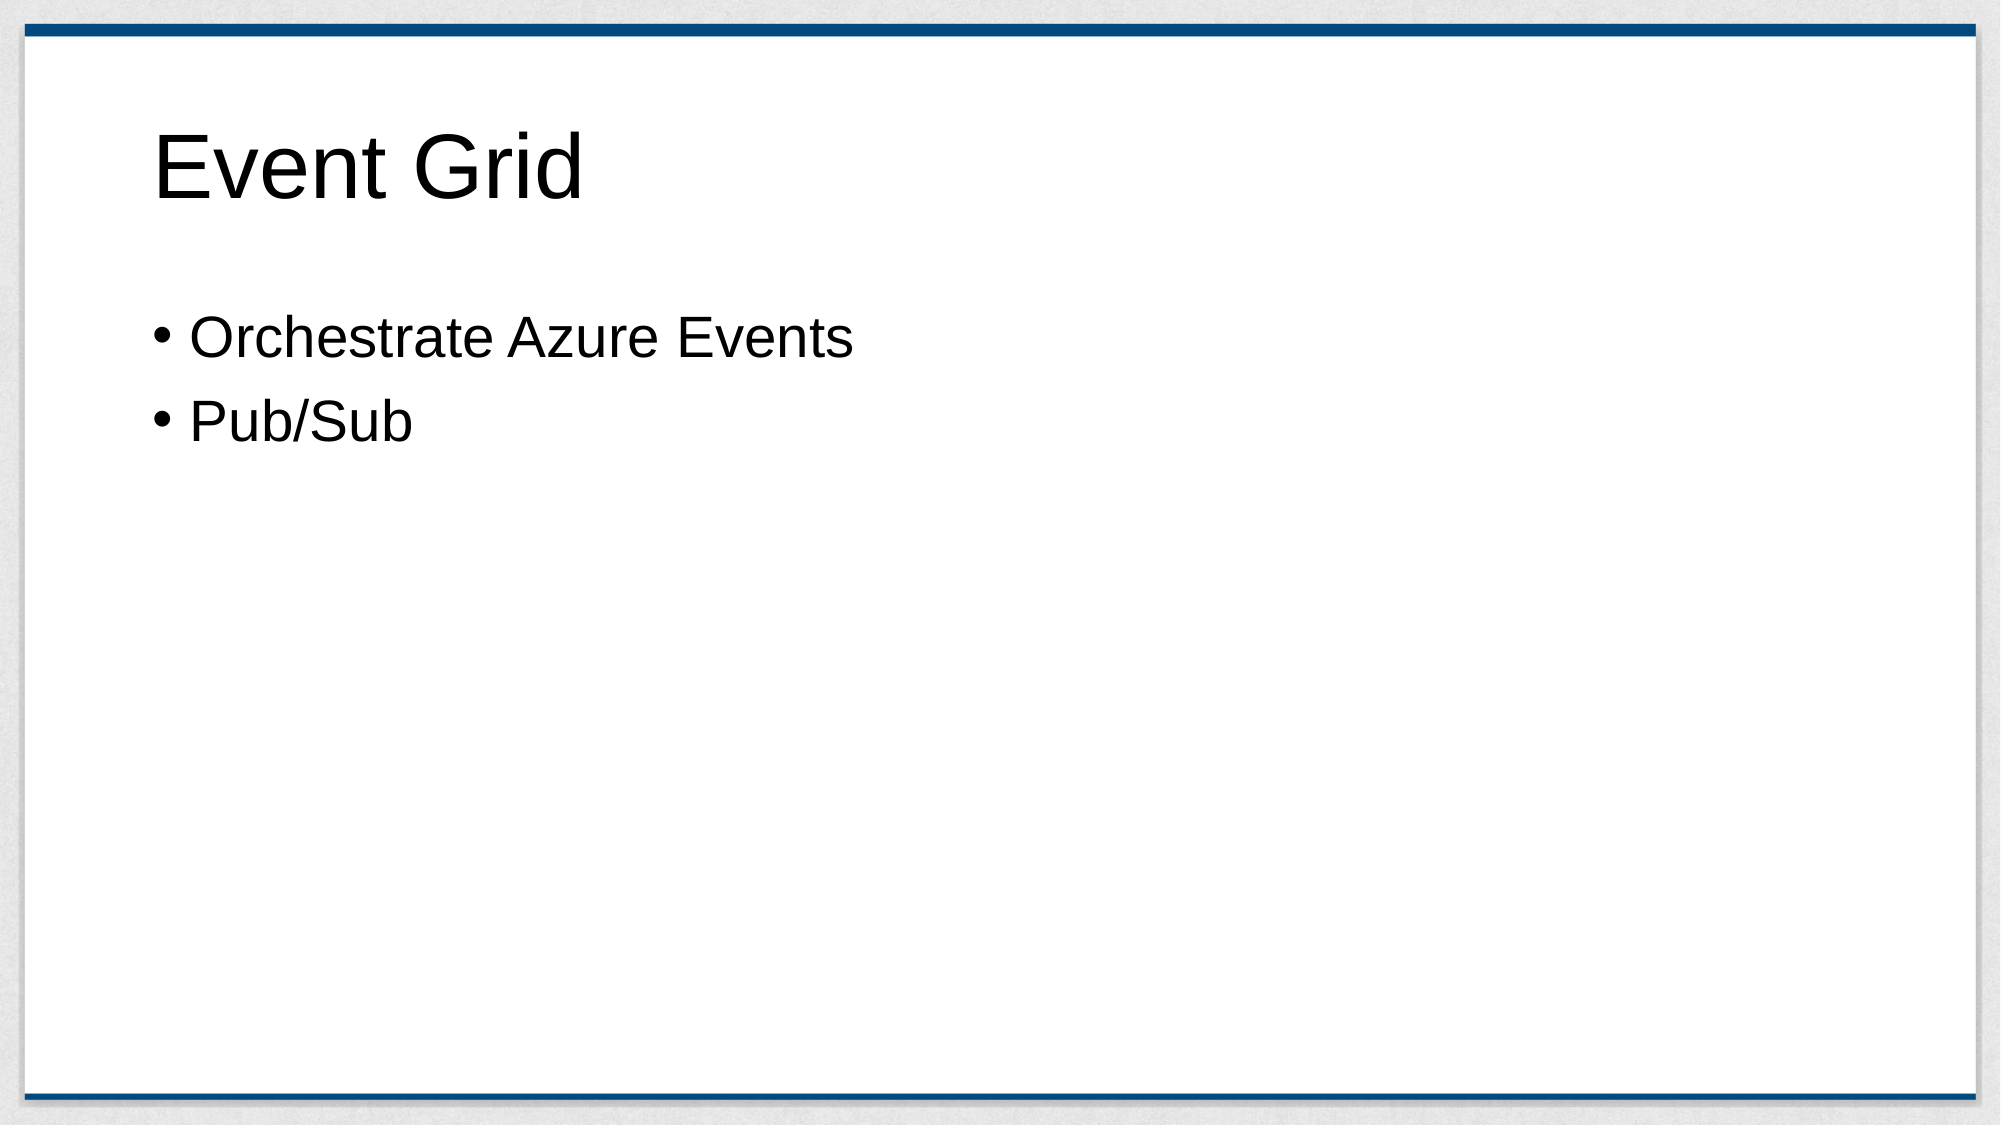

# Event Grid
Orchestrate Azure Events
Pub/Sub